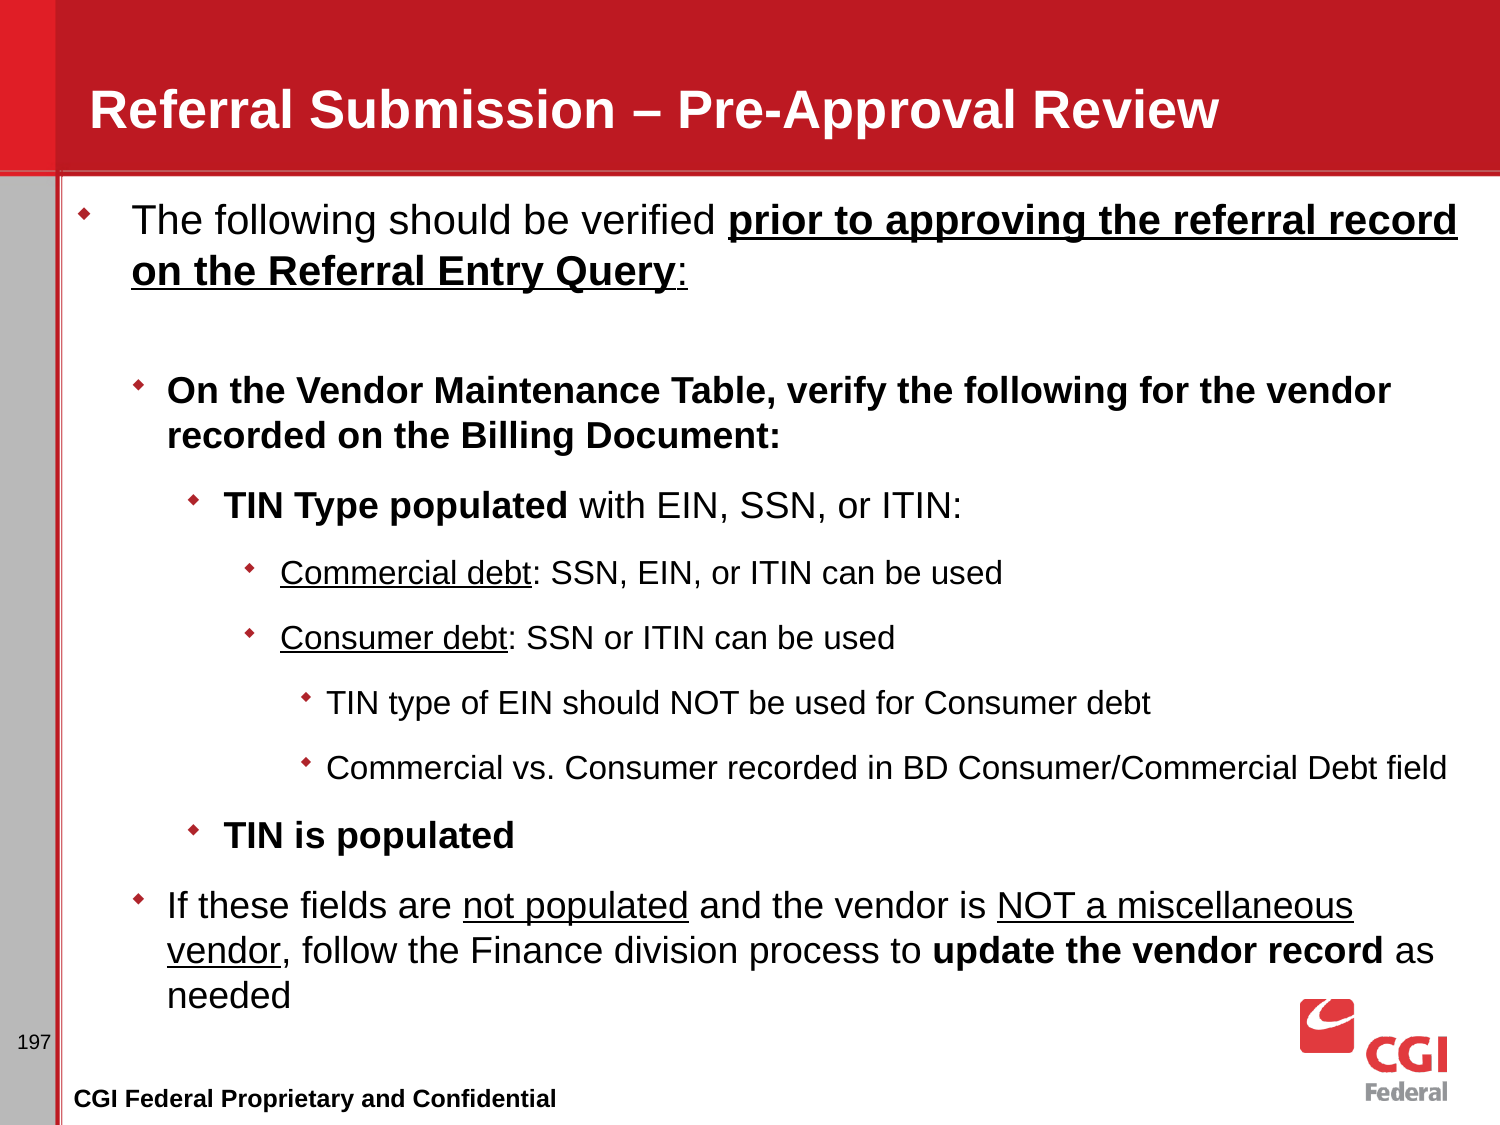

# Referral Submission – Pre-Approval Review
The following should be verified prior to approving the referral record on the Referral Entry Query:

On the Vendor Maintenance Table, verify the following for the vendor recorded on the Billing Document:
TIN Type populated with EIN, SSN, or ITIN:
Commercial debt: SSN, EIN, or ITIN can be used
Consumer debt: SSN or ITIN can be used
TIN type of EIN should NOT be used for Consumer debt
Commercial vs. Consumer recorded in BD Consumer/Commercial Debt field
TIN is populated
If these fields are not populated and the vendor is NOT a miscellaneous vendor, follow the Finance division process to update the vendor record as needed
197
CGI Federal Proprietary and Confidential